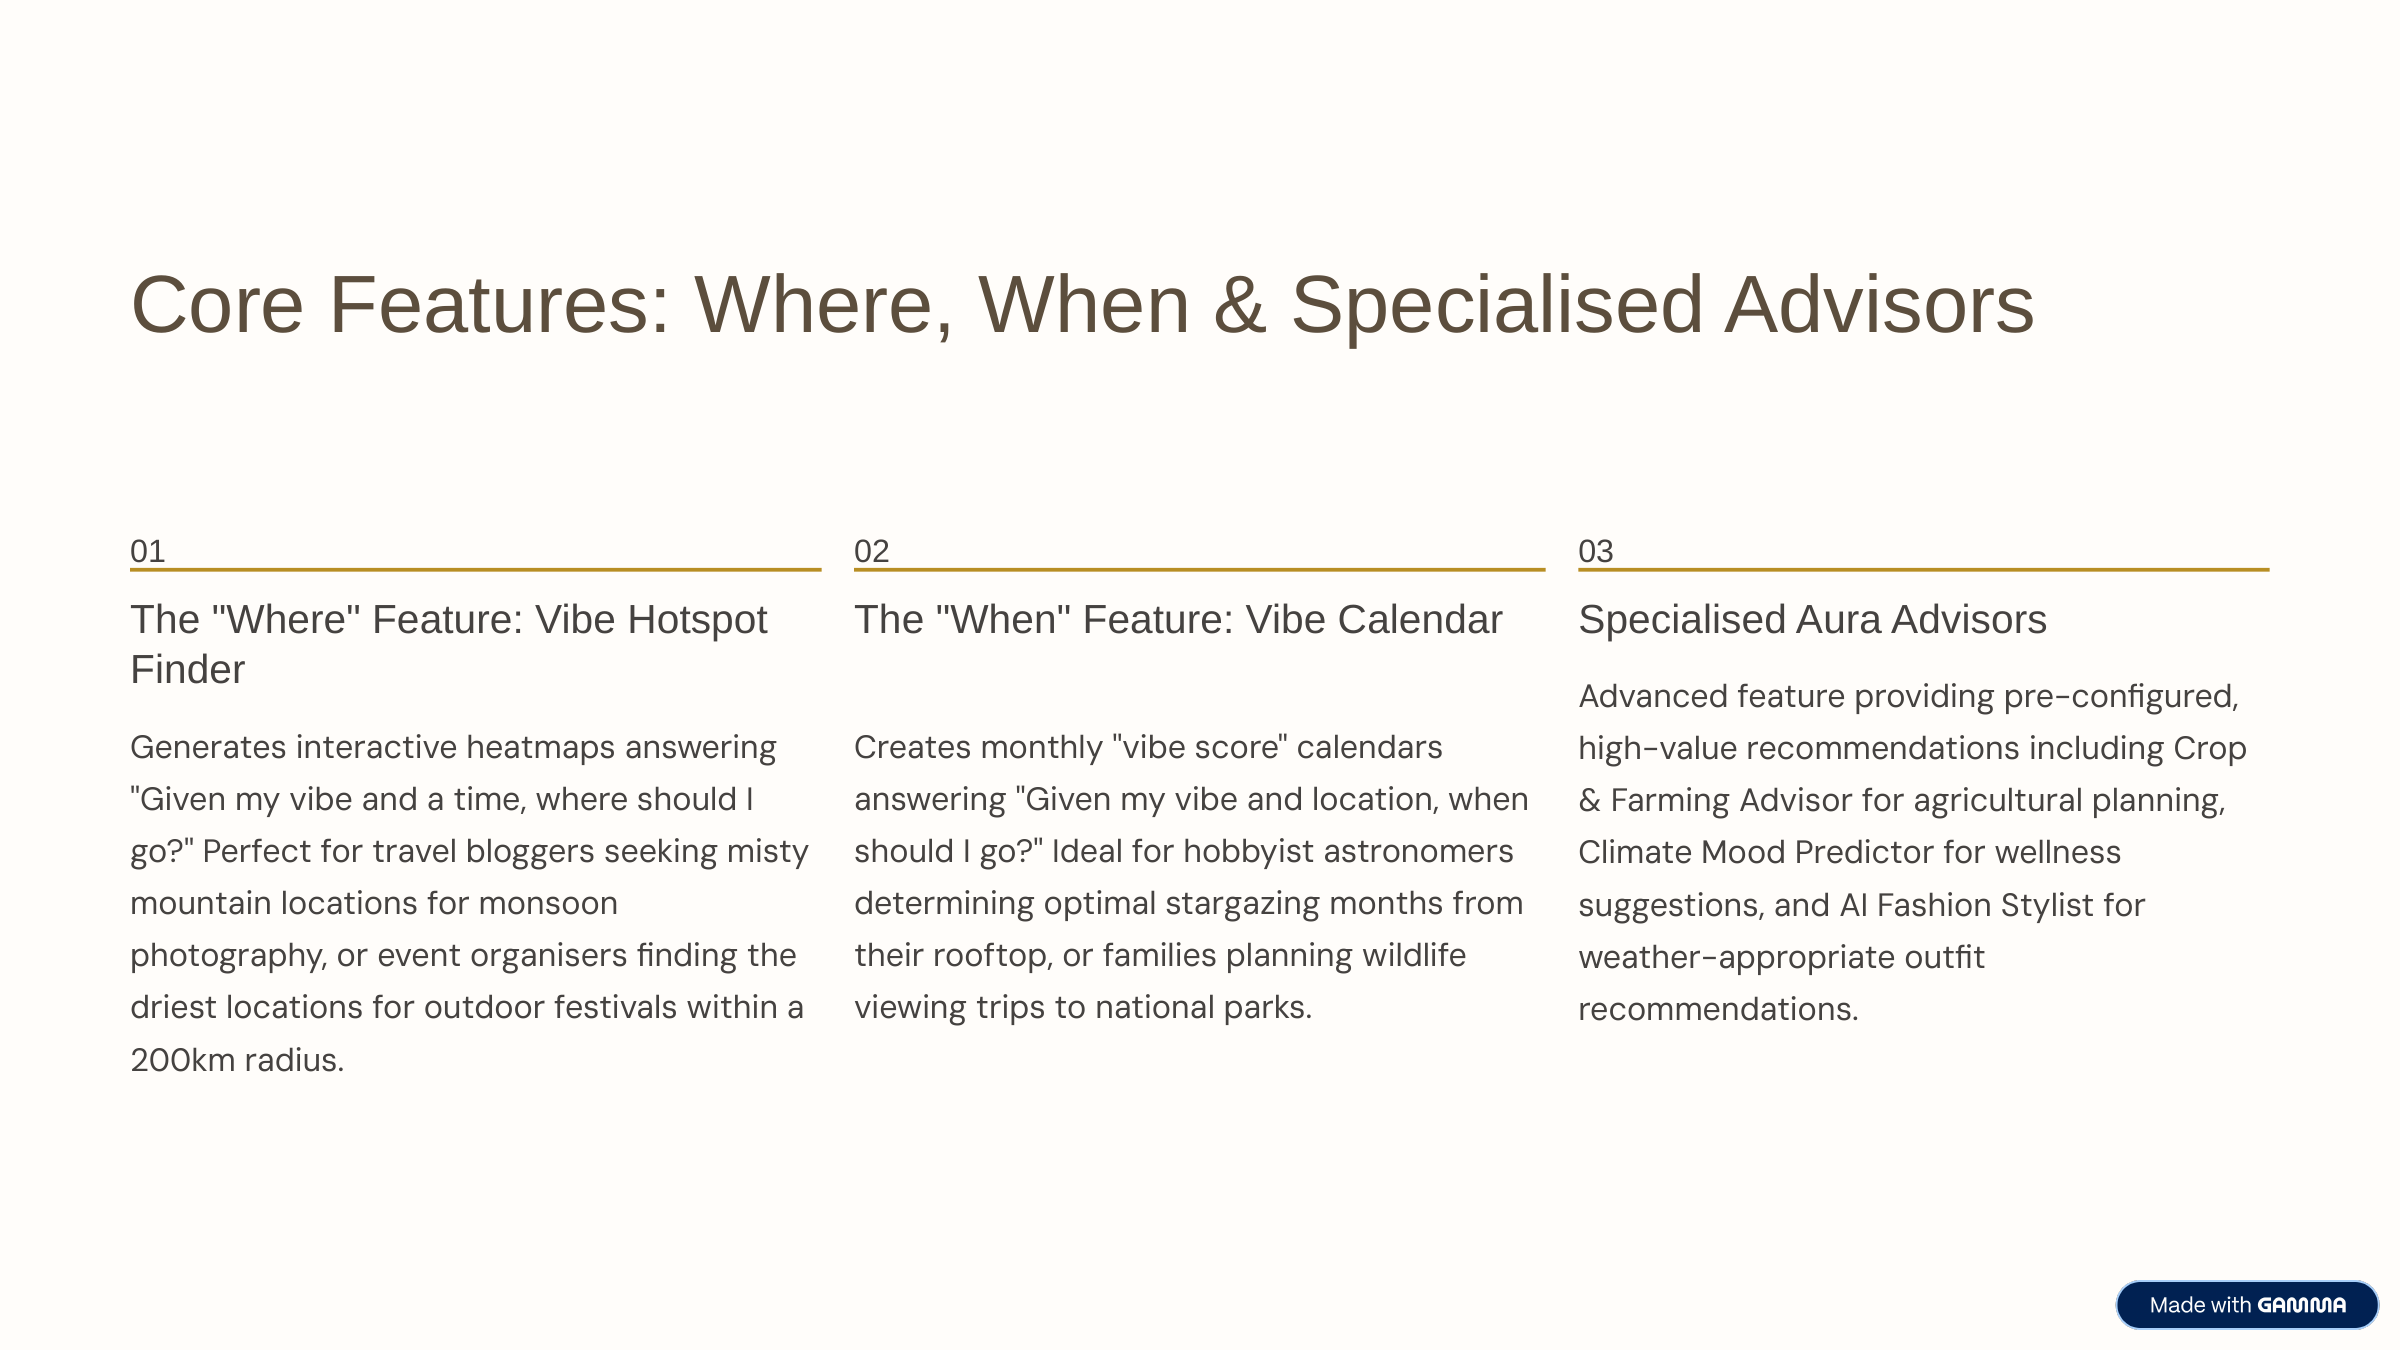

Core Features: Where, When & Specialised Advisors
01
02
03

The "Where" Feature: Vibe Hotspot Finder
The "When" Feature: Vibe Calendar
Specialised Aura Advisors
Advanced feature providing pre-configured, high-value recommendations including Crop & Farming Advisor for agricultural planning, Climate Mood Predictor for wellness suggestions, and AI Fashion Stylist for weather-appropriate outfit recommendations.
Generates interactive heatmaps answering "Given my vibe and a time, where should I go?" Perfect for travel bloggers seeking misty mountain locations for monsoon photography, or event organisers finding the driest locations for outdoor festivals within a 200km radius.
Creates monthly "vibe score" calendars answering "Given my vibe and location, when should I go?" Ideal for hobbyist astronomers determining optimal stargazing months from their rooftop, or families planning wildlife viewing trips to national parks.